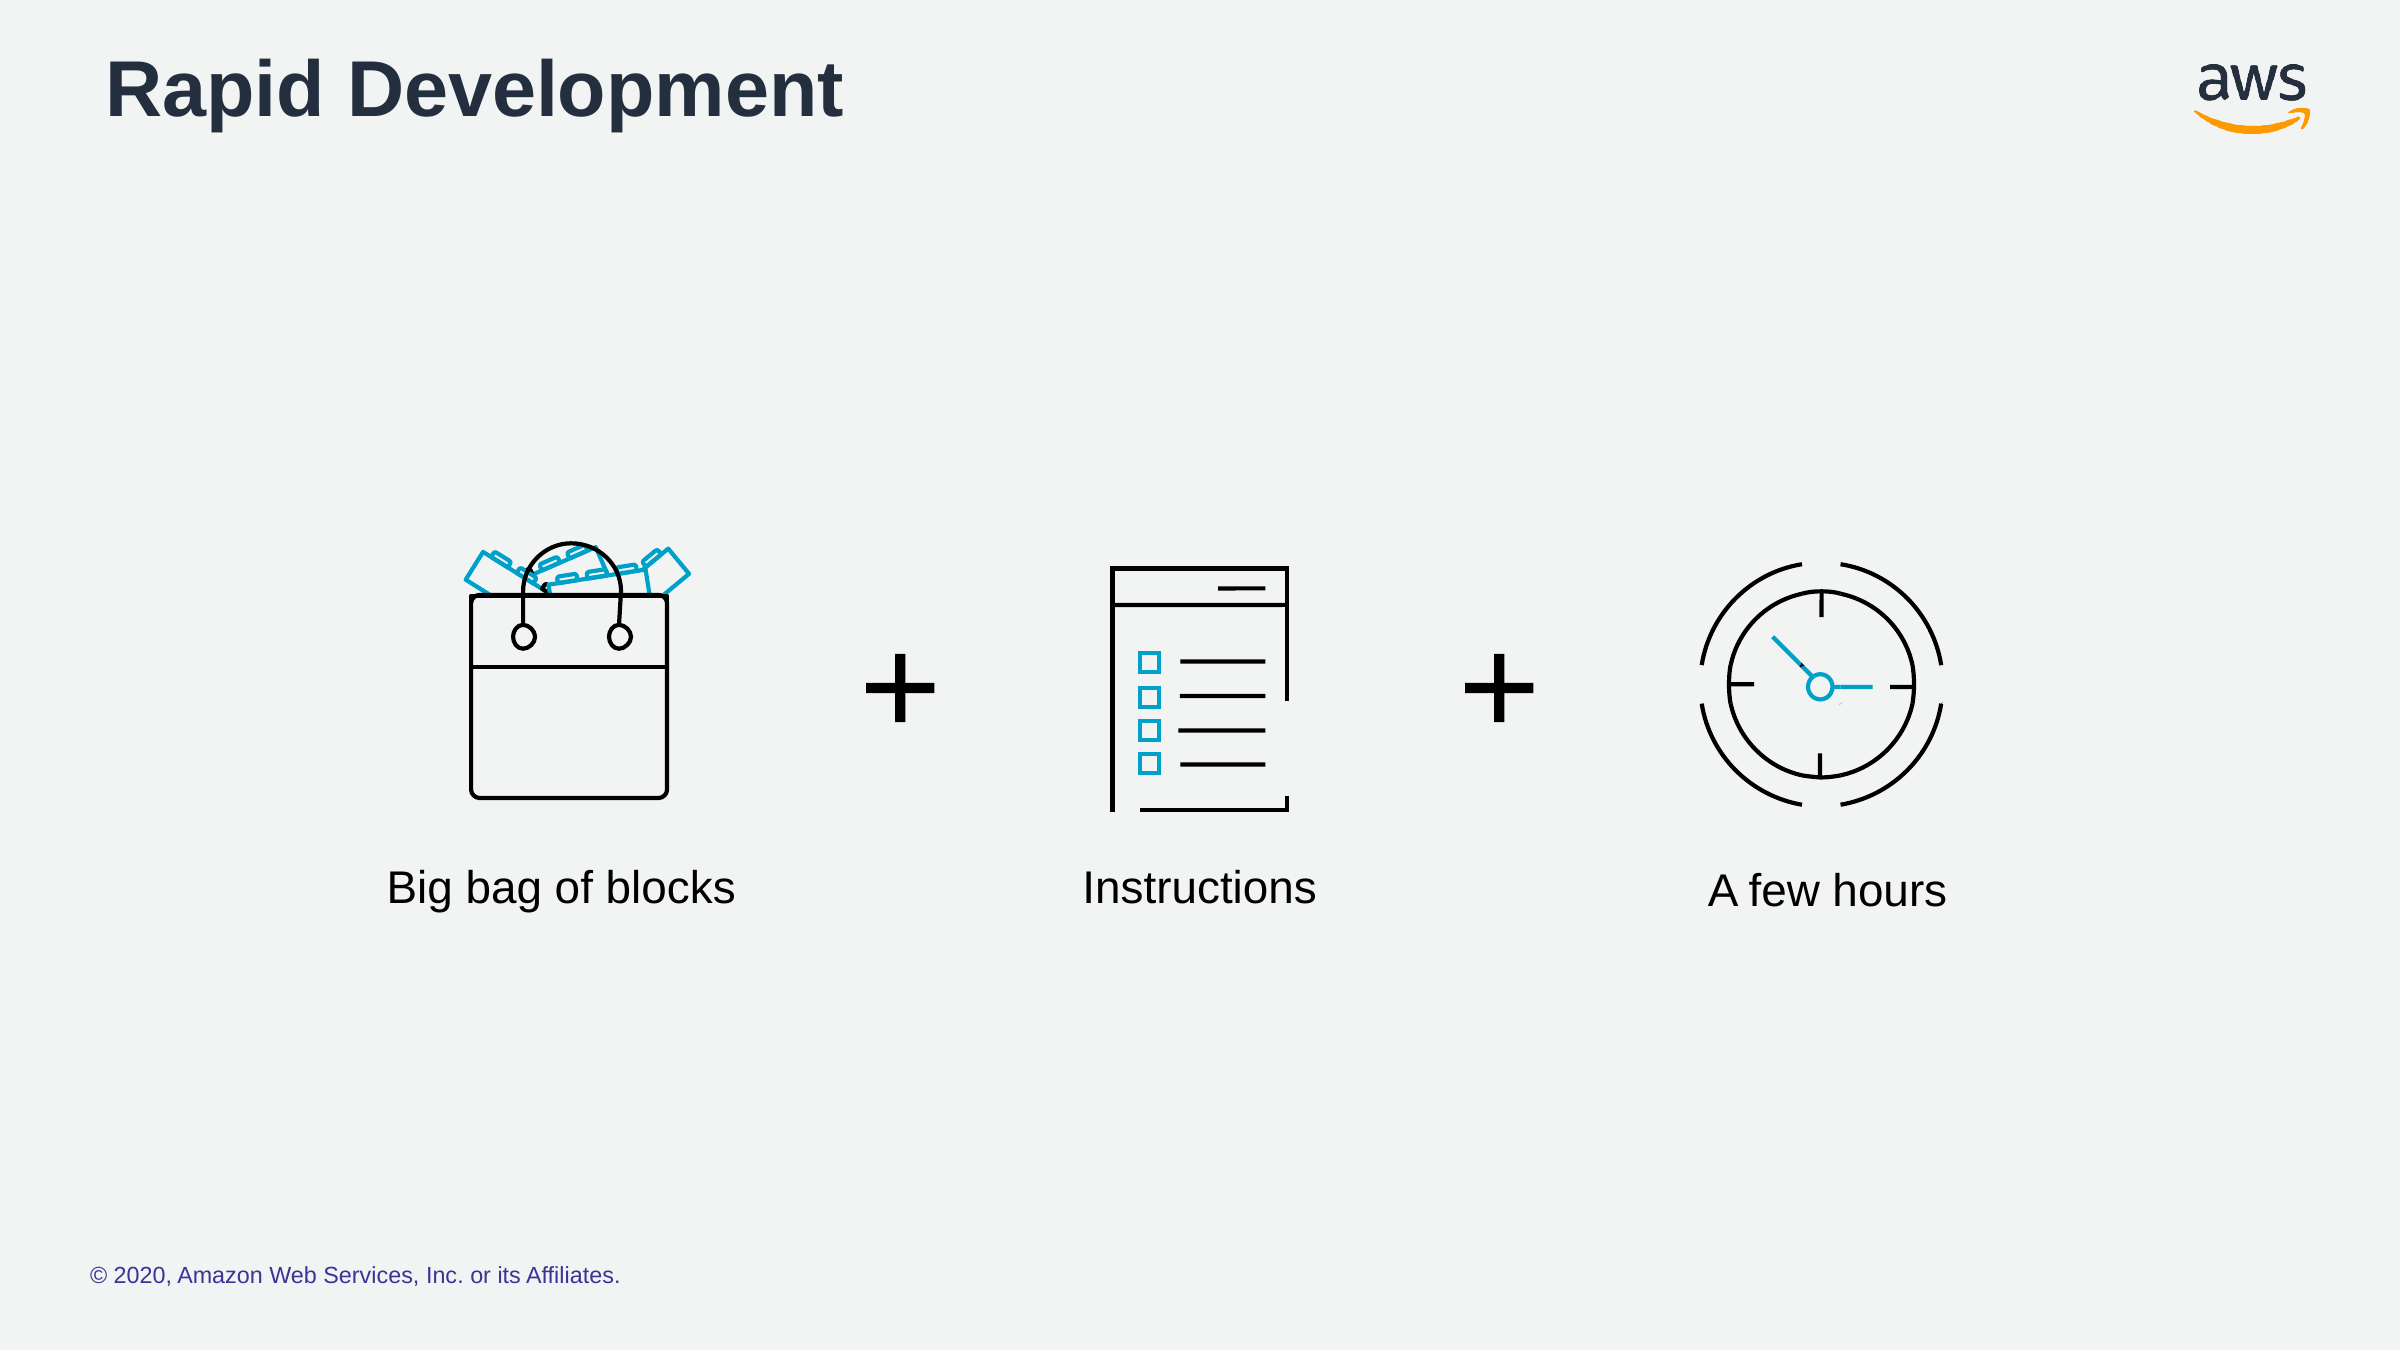

# Rapid Development

Big bag of blocks
Instructions
A few hours